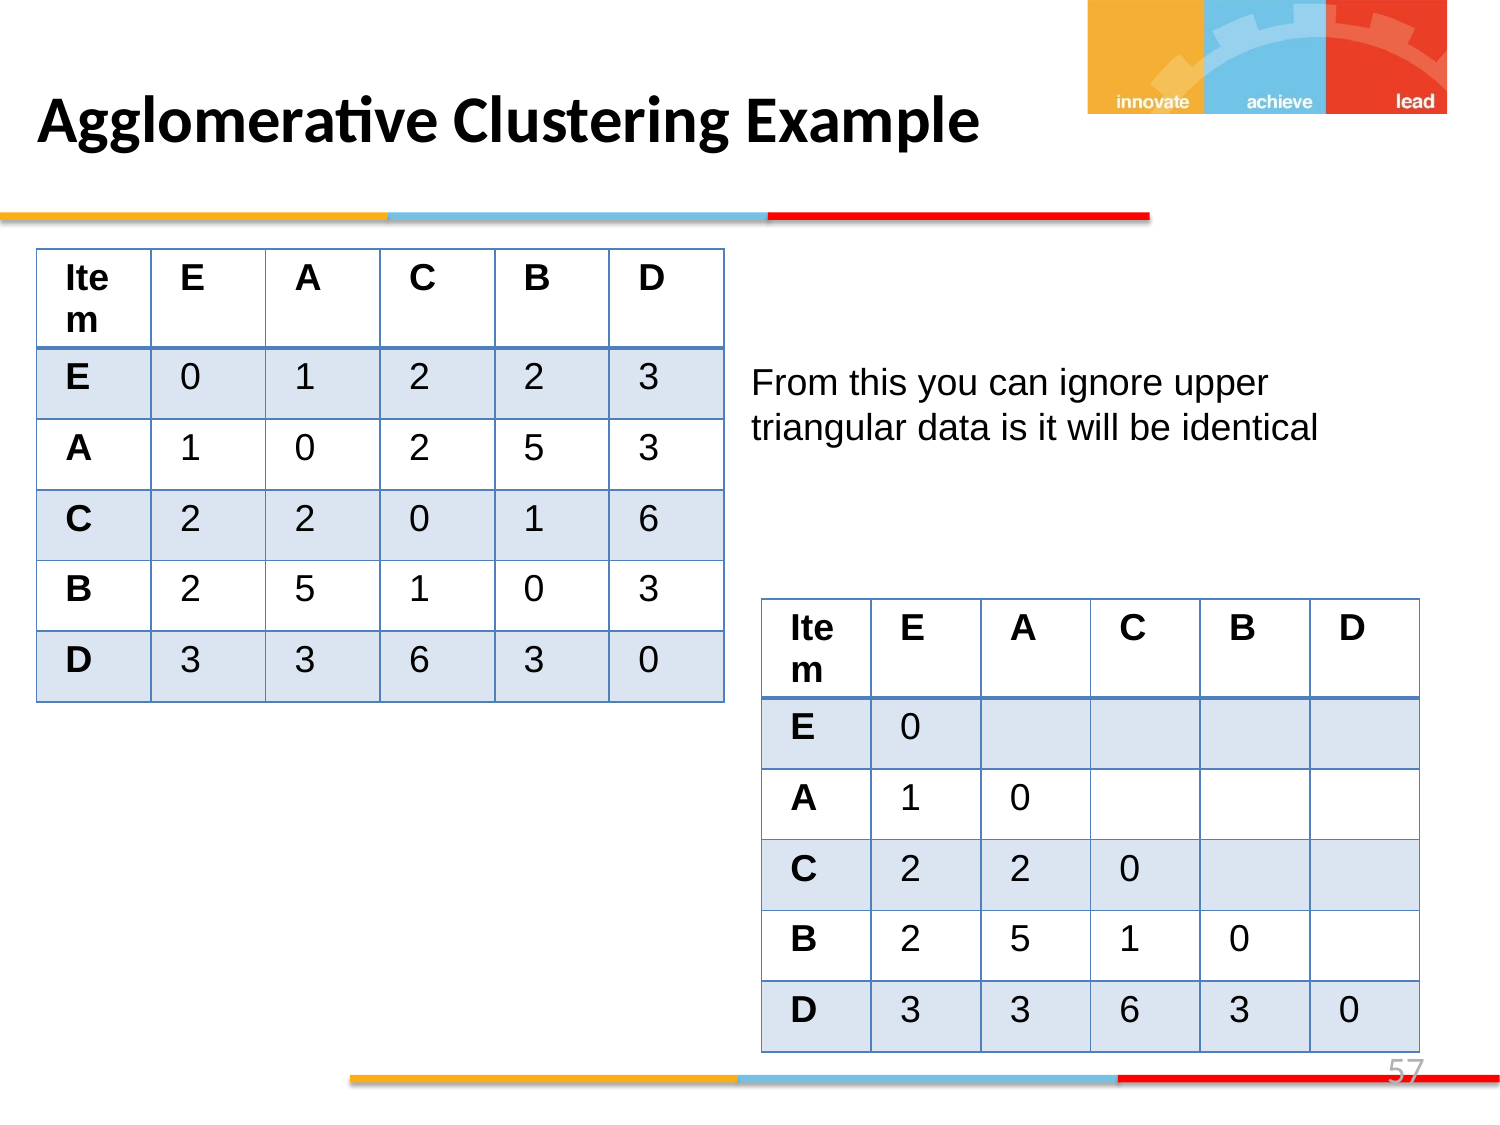

Agglomerative Clustering Example
| Item | E | A | C | B | D |
| --- | --- | --- | --- | --- | --- |
| E | 0 | 1 | 2 | 2 | 3 |
| A | 1 | 0 | 2 | 5 | 3 |
| C | 2 | 2 | 0 | 1 | 6 |
| B | 2 | 5 | 1 | 0 | 3 |
| D | 3 | 3 | 6 | 3 | 0 |
From this you can ignore upper  triangular data is it will be identical
| Item | E | A | C | B | D |
| --- | --- | --- | --- | --- | --- |
| E | 0 |  |  |  |  |
| A | 1 | 0 |  |  |  |
| C | 2 | 2 | 0 |  |  |
| B | 2 | 5 | 1 | 0 |  |
| D | 3 | 3 | 6 | 3 | 0 |
57